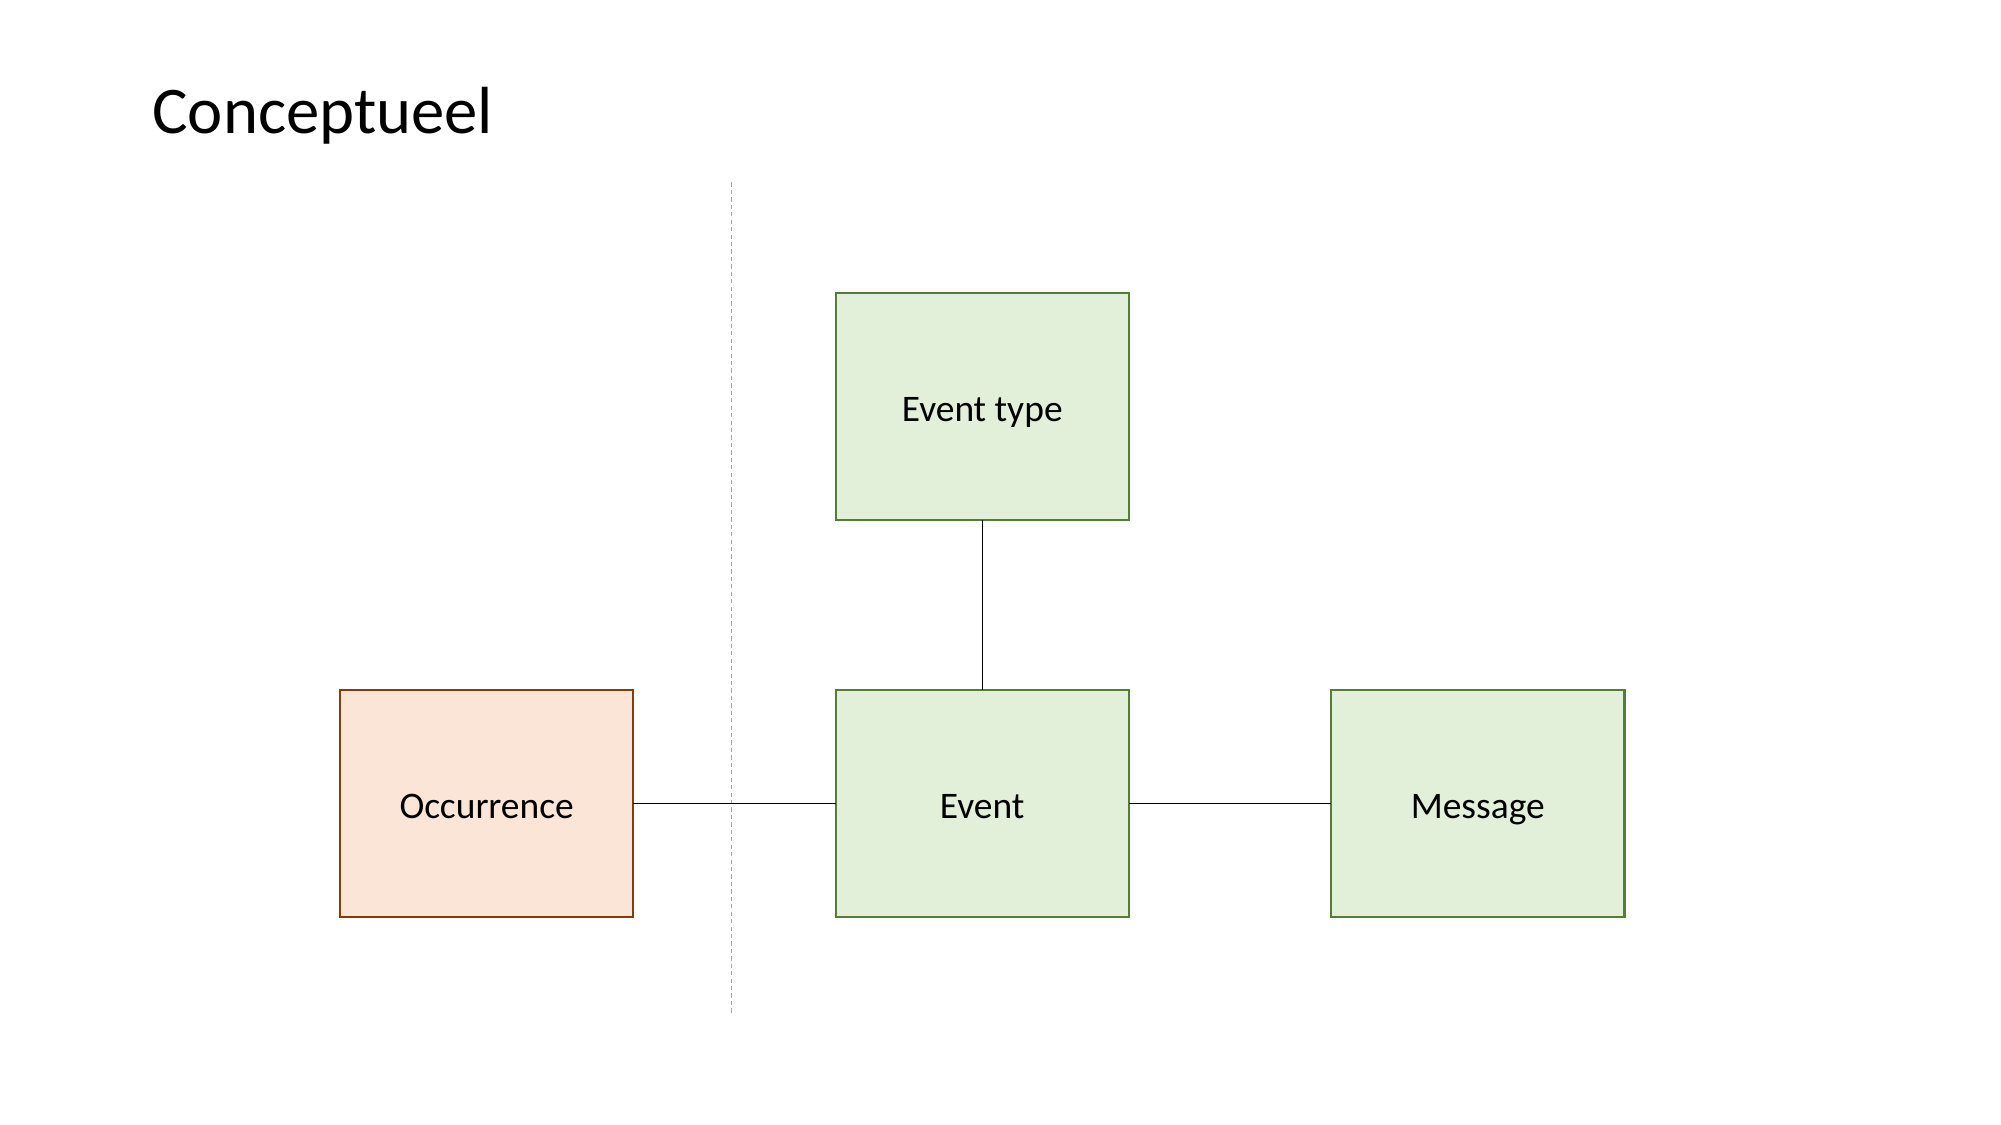

# Conceptueel
Event type
Occurrence
Message
Event